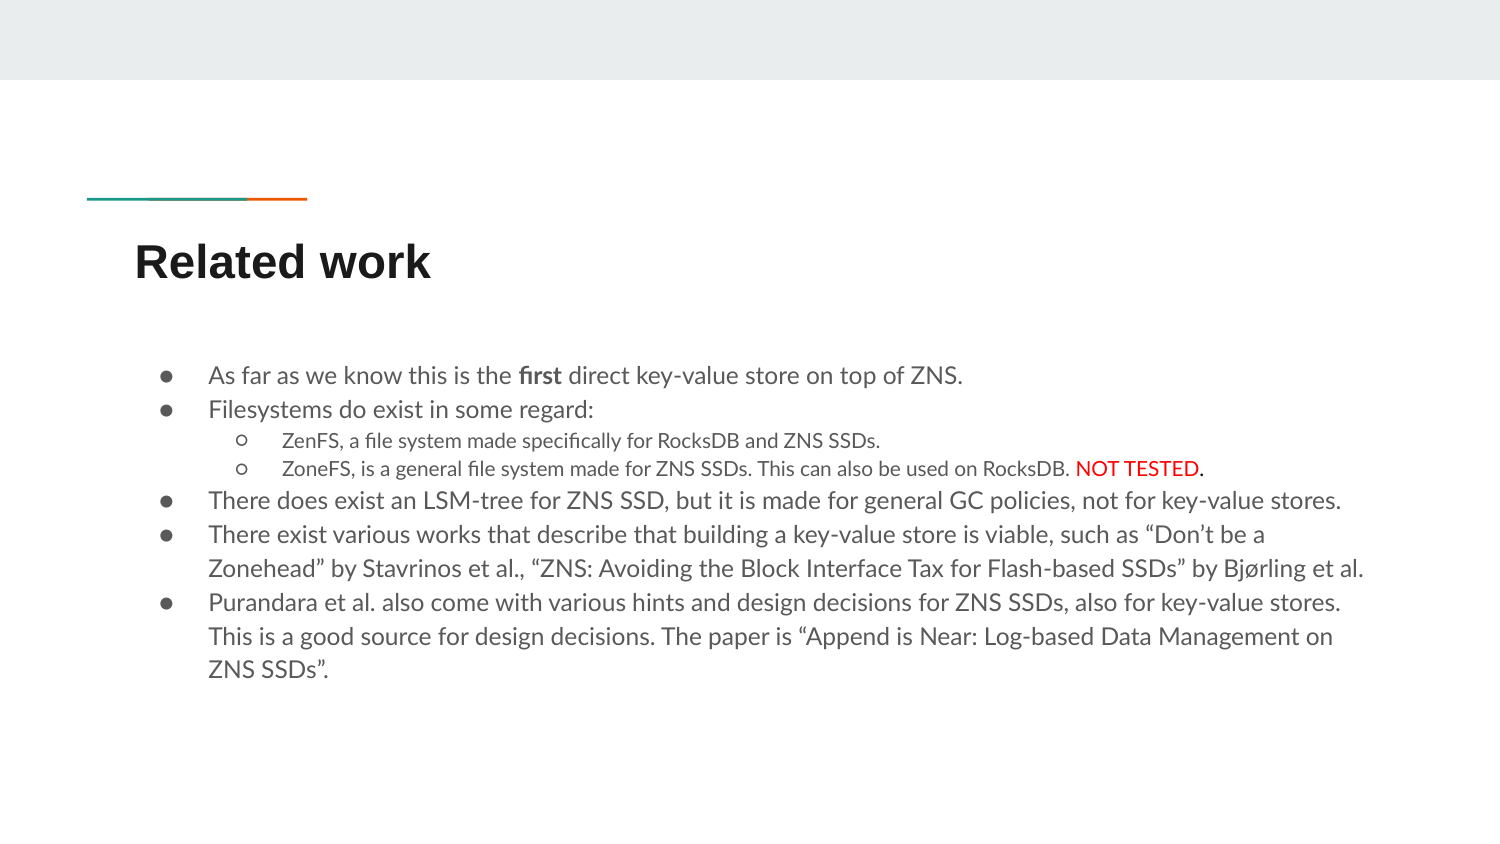

# Related work
As far as we know this is the first direct key-value store on top of ZNS.
Filesystems do exist in some regard:
ZenFS, a file system made specifically for RocksDB and ZNS SSDs.
ZoneFS, is a general file system made for ZNS SSDs. This can also be used on RocksDB. NOT TESTED.
There does exist an LSM-tree for ZNS SSD, but it is made for general GC policies, not for key-value stores.
There exist various works that describe that building a key-value store is viable, such as “Don’t be a Zonehead” by Stavrinos et al., “ZNS: Avoiding the Block Interface Tax for Flash-based SSDs” by Bjørling et al.
Purandara et al. also come with various hints and design decisions for ZNS SSDs, also for key-value stores. This is a good source for design decisions. The paper is “Append is Near: Log-based Data Management on ZNS SSDs”.